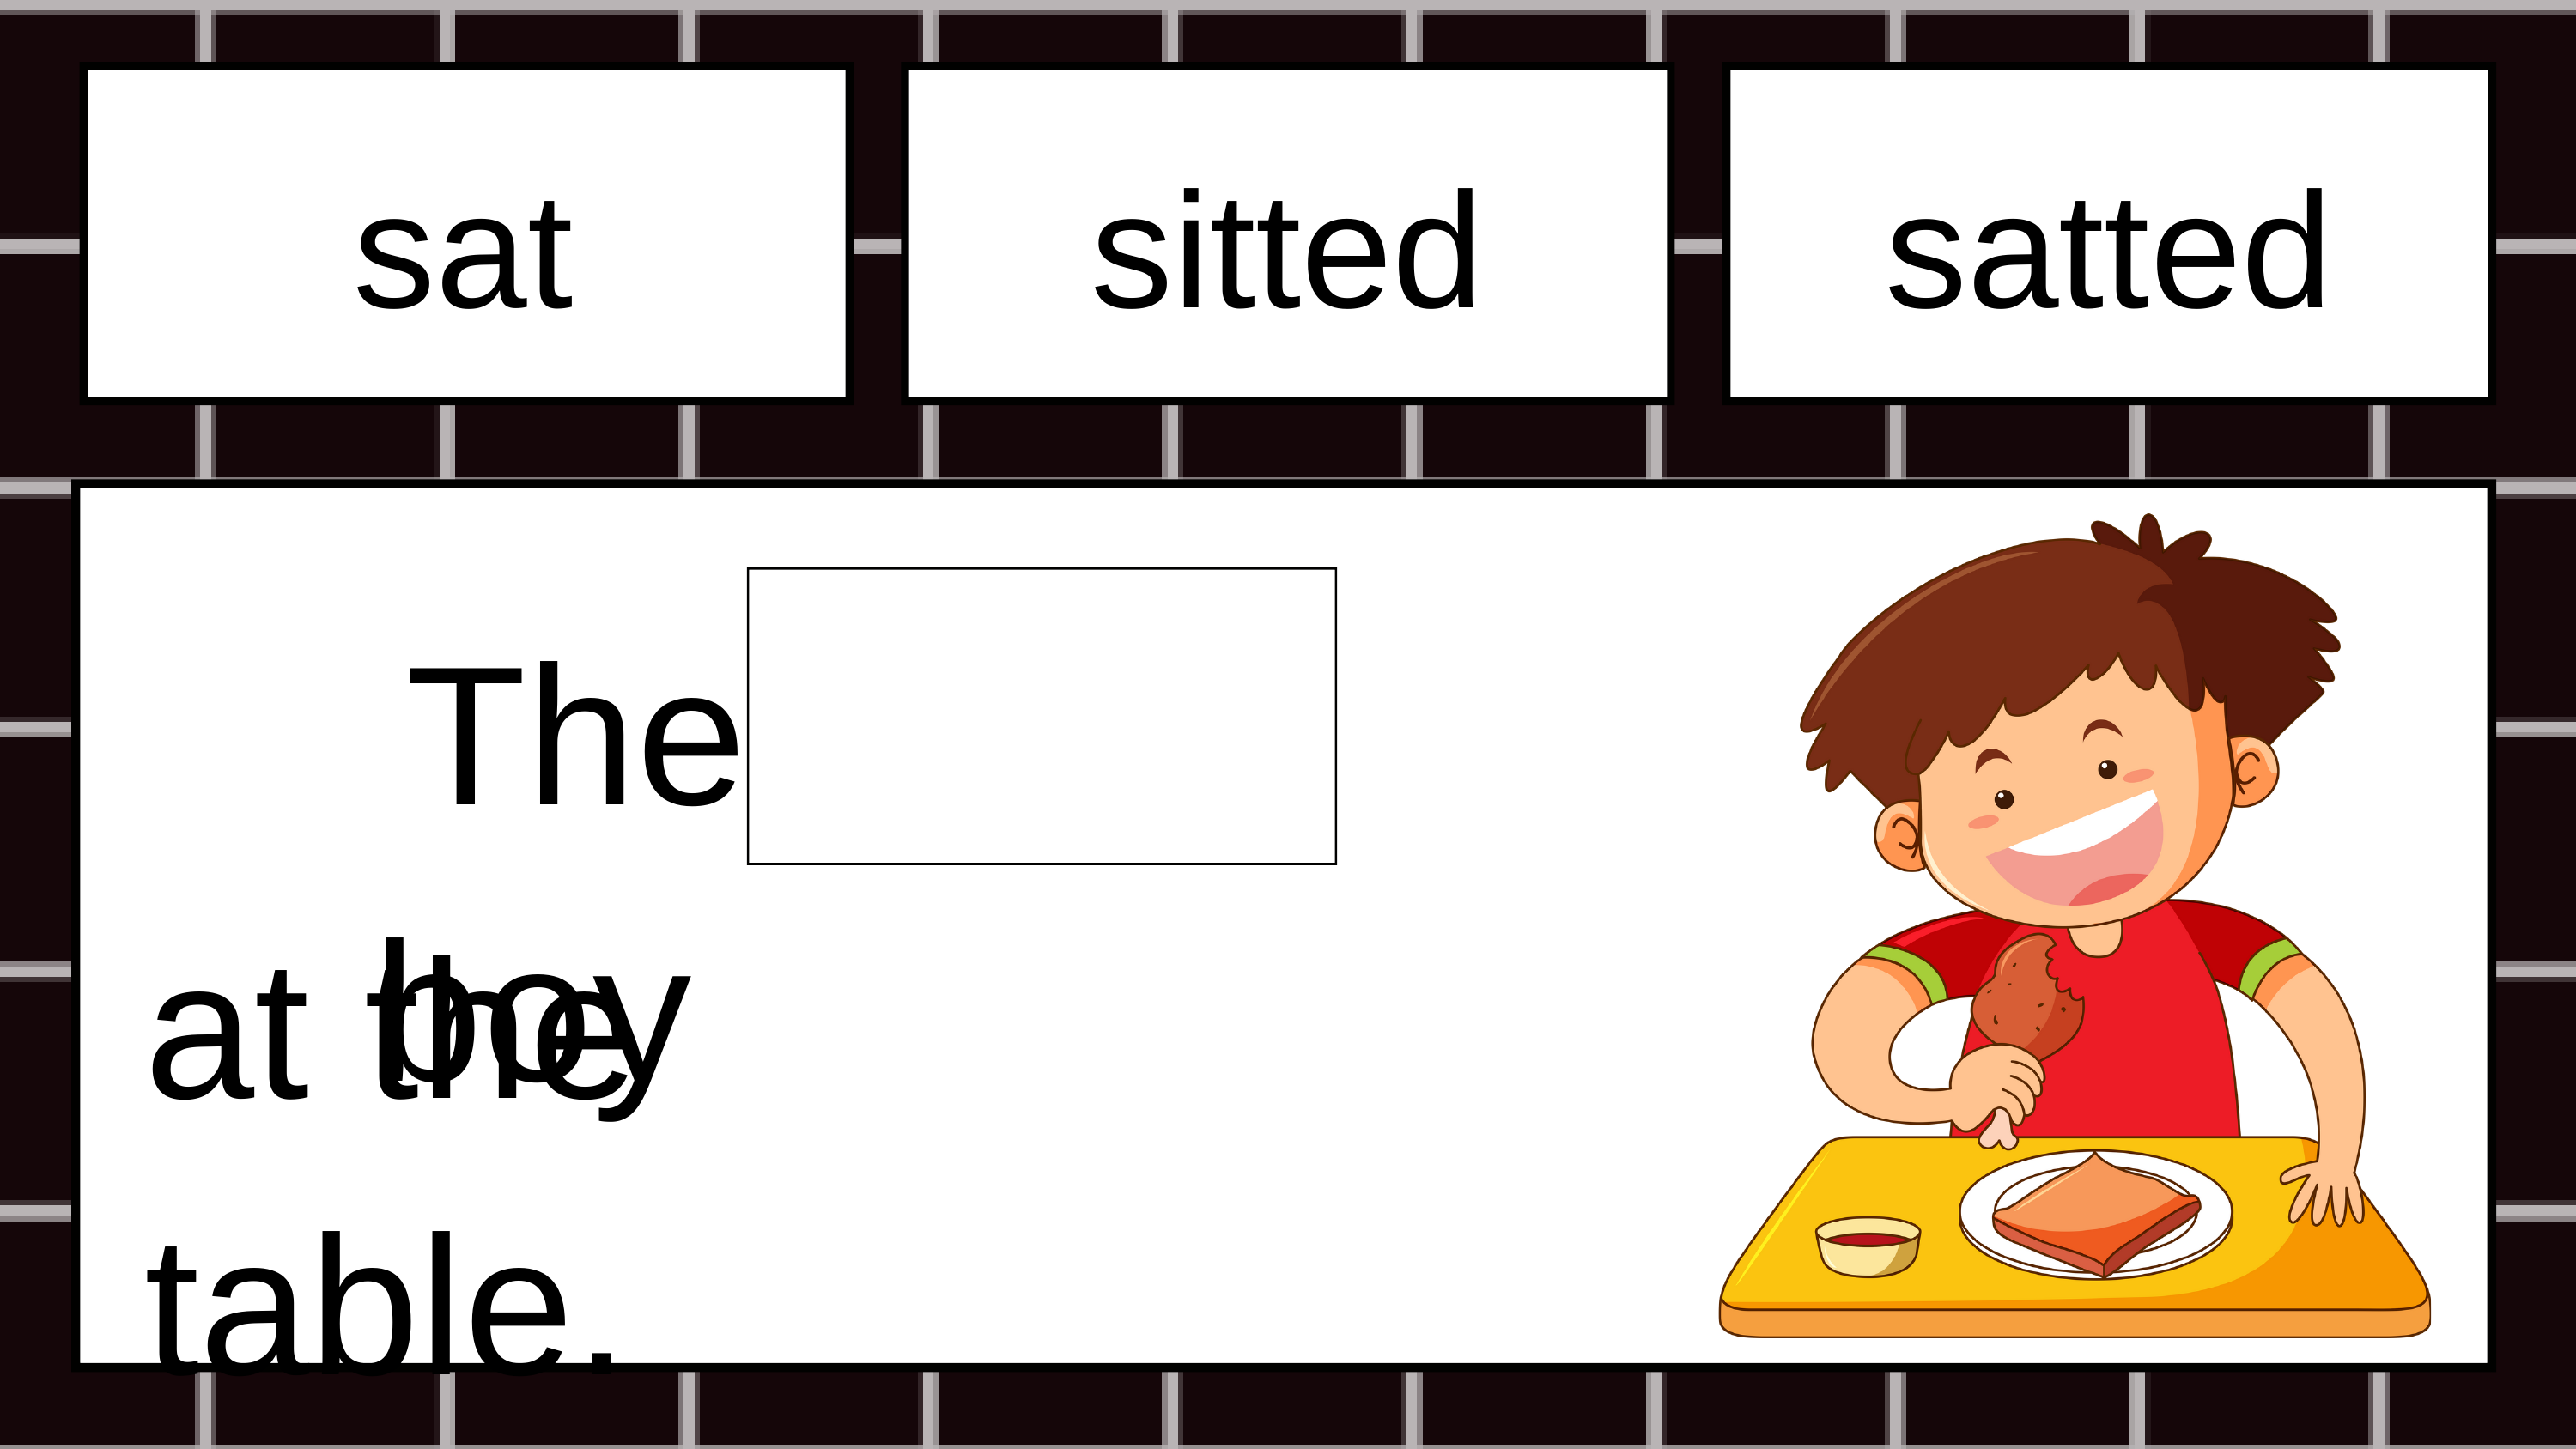

sat
sitted
satted

The boy

at the table.